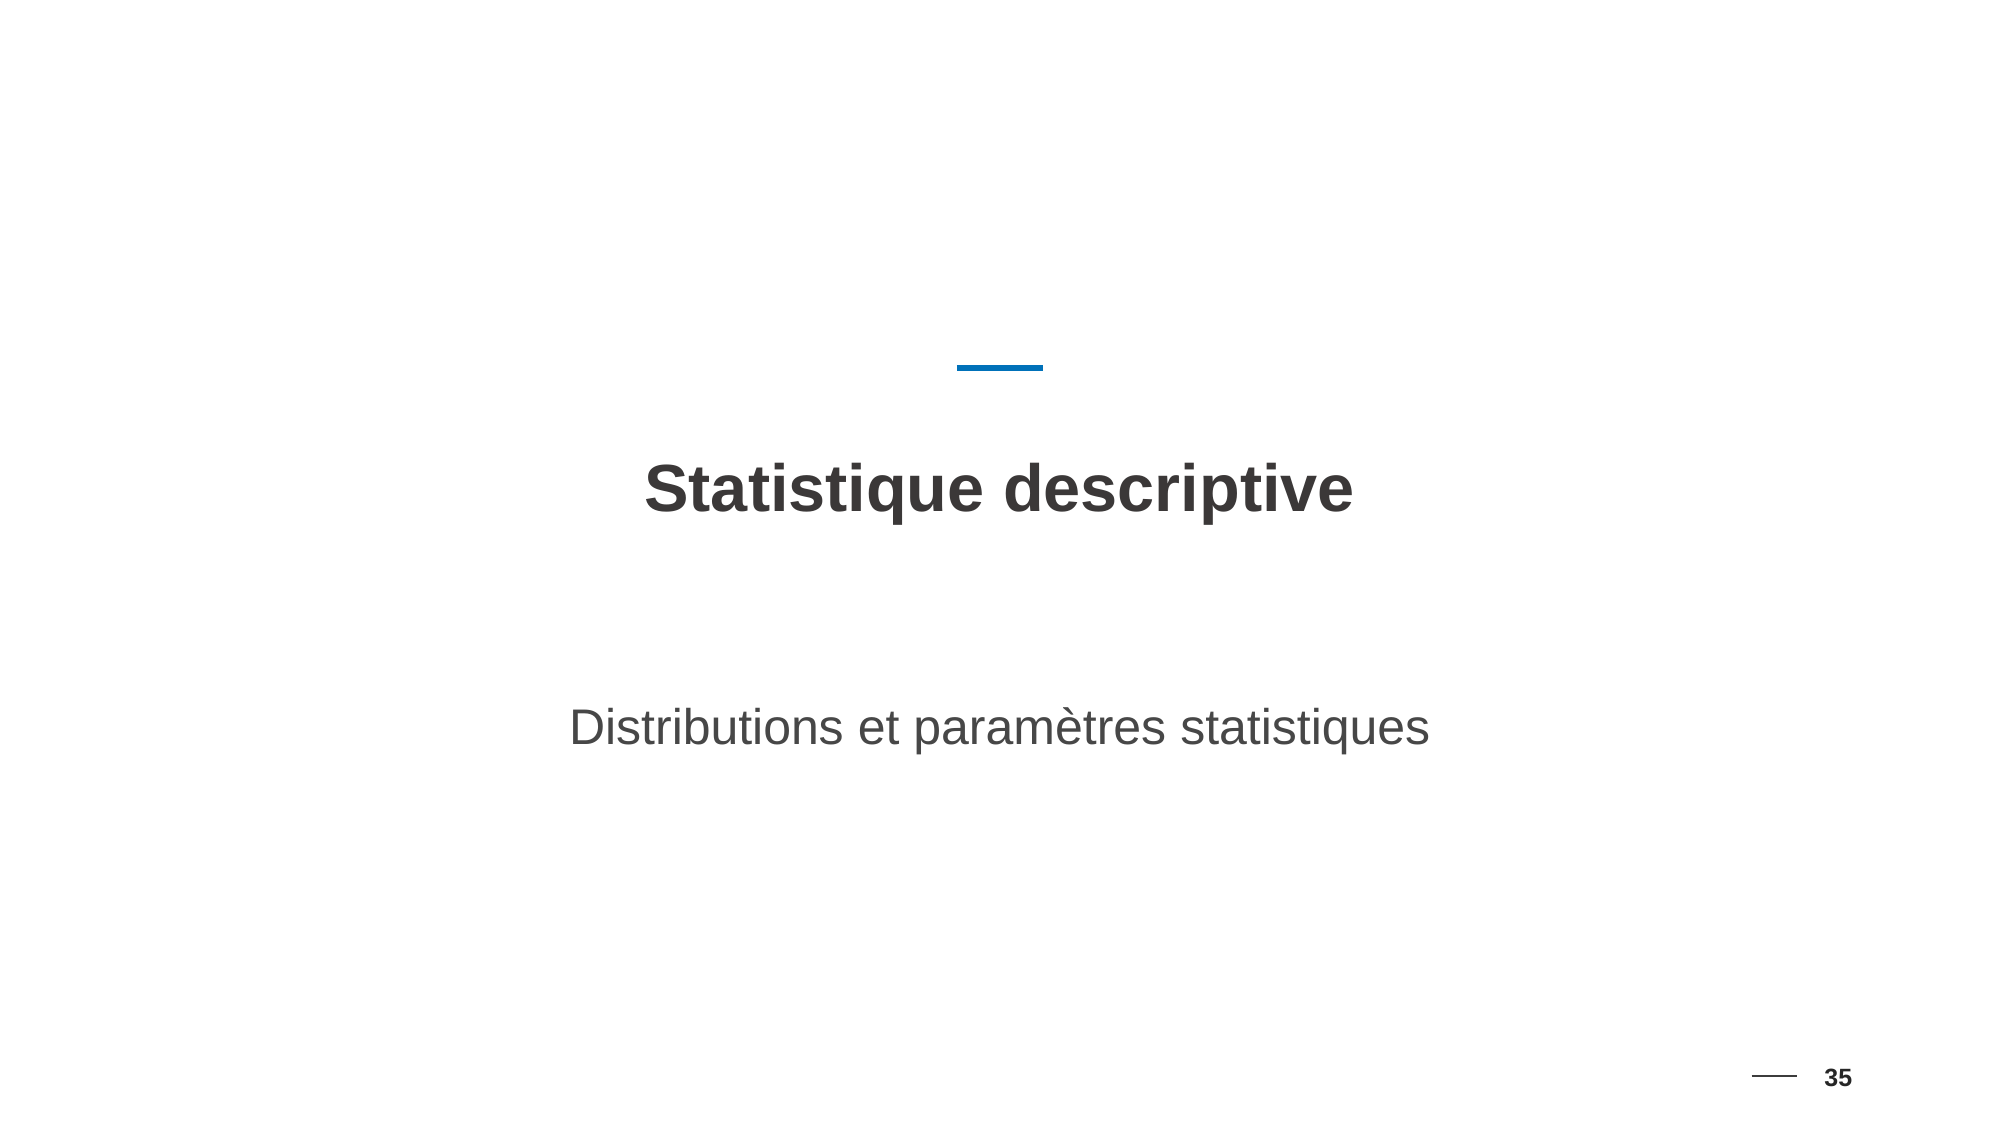

# Statistique descriptive
Distributions et paramètres statistiques
35